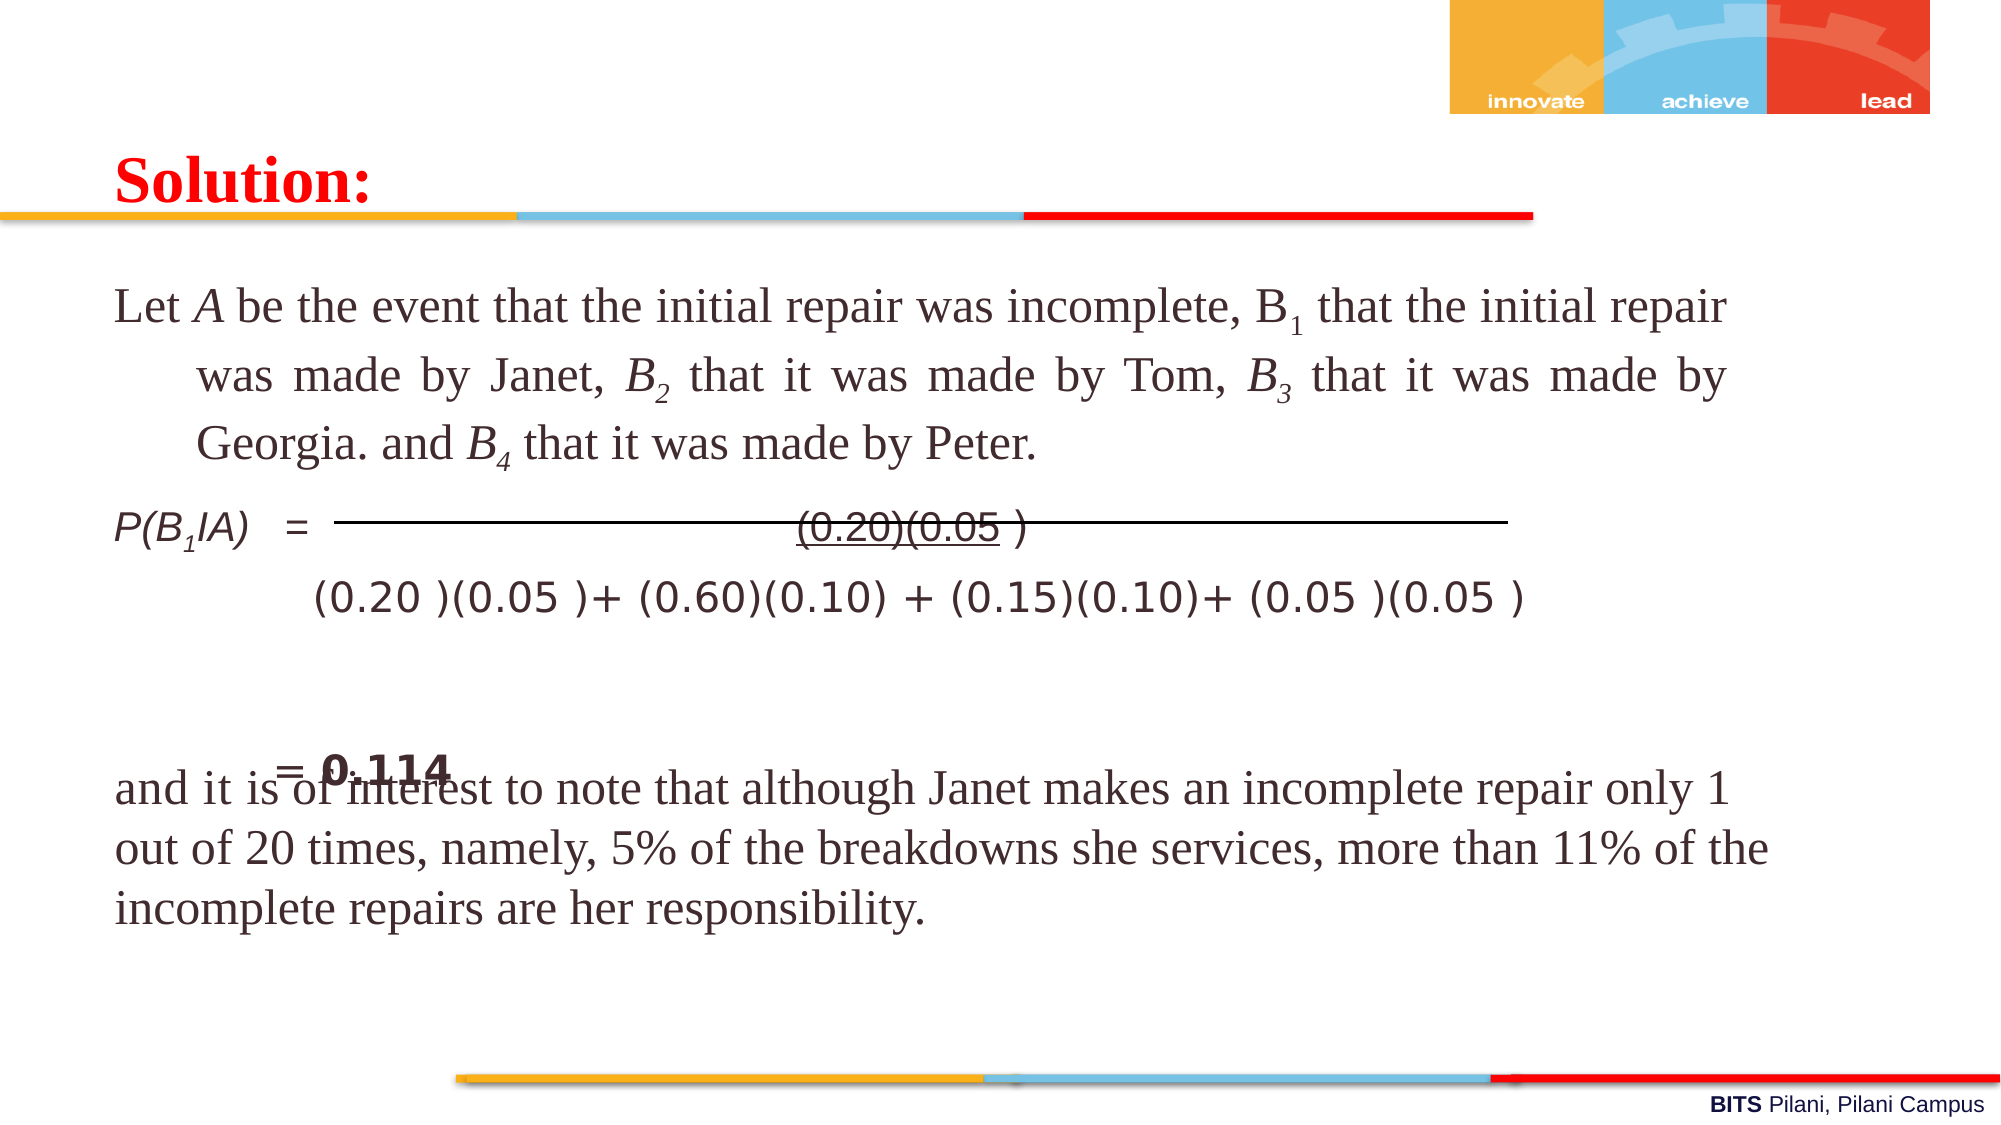

Solution:
Let A be the event that the initial repair was incomplete, B1 that the initial repair was made by Janet, B2 that it was made by Tom, B3 that it was made by Georgia. and B4 that it was made by Peter.
P(B1IA)   =                               	(0.20)(0.05 )
               (0.20 )(0.05 )+ (0.60)(0.10) + (0.15)(0.10)+ (0.05 )(0.05 )
            = 0.114
and it is of interest to note that although Janet makes an incomplete repair only 1
out of 20 times, namely, 5% of the breakdowns she services, more than 11% of the
incomplete repairs are her responsibility.